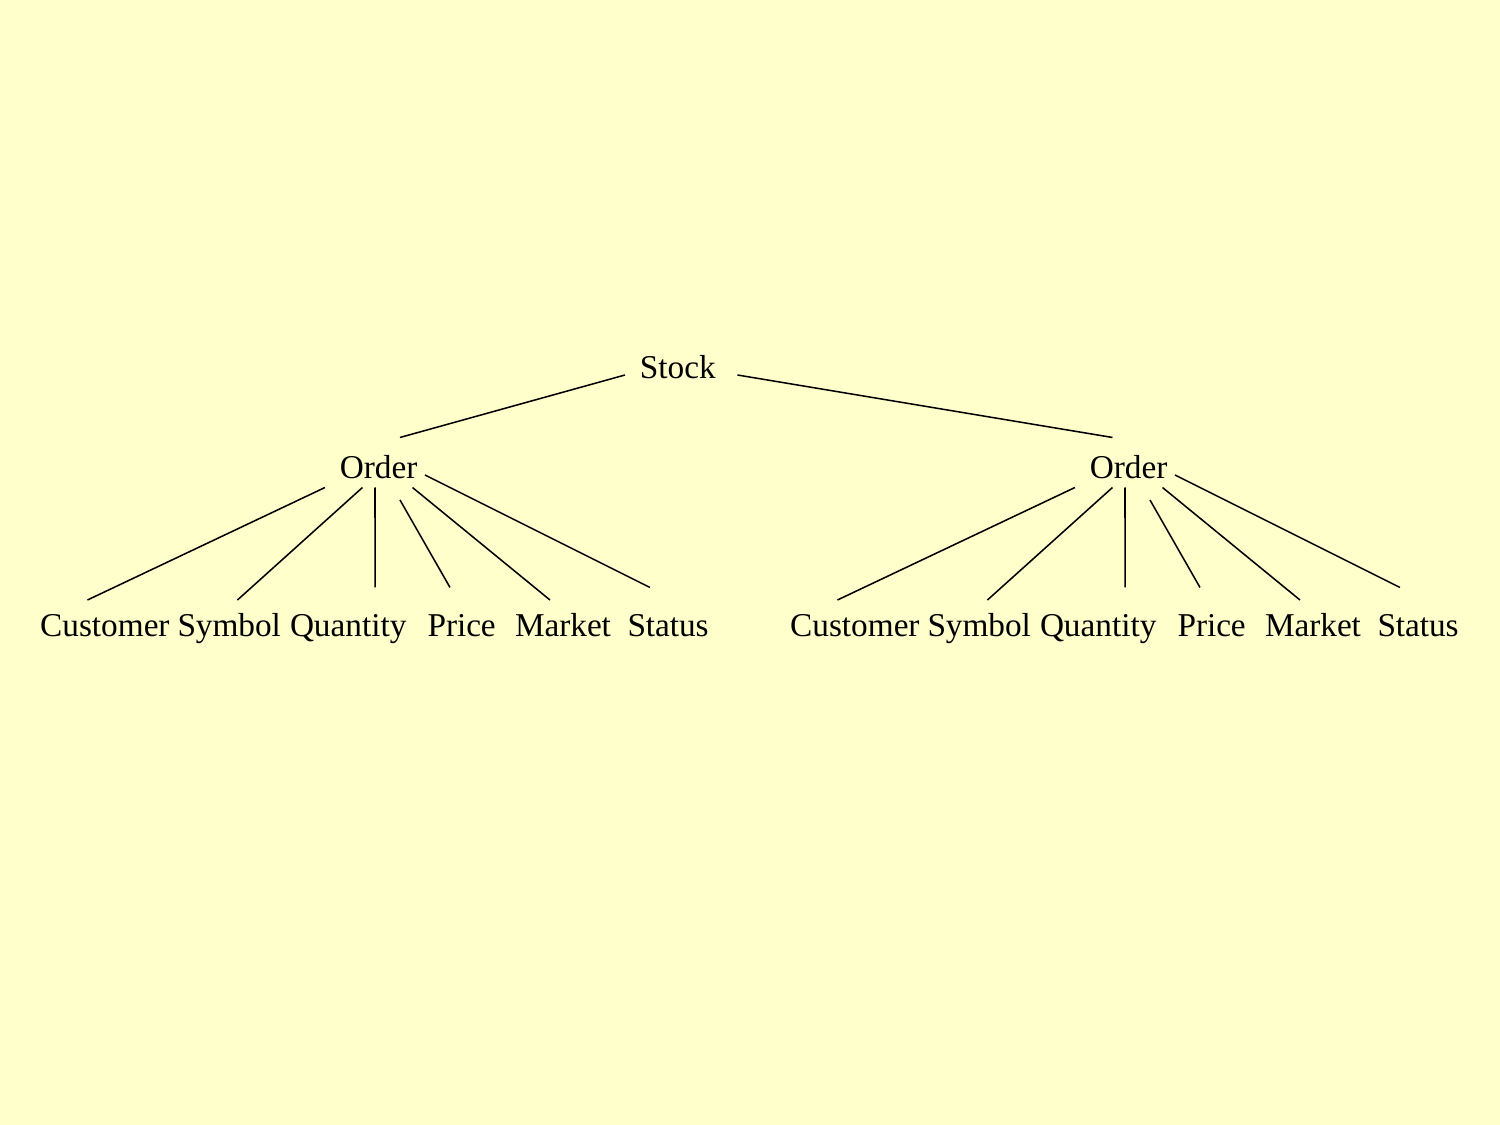

Stock

Order
Order

Customer
Symbol
Quantity
Price
Market
Status
Customer
Symbol
Quantity
Price
Market
Status